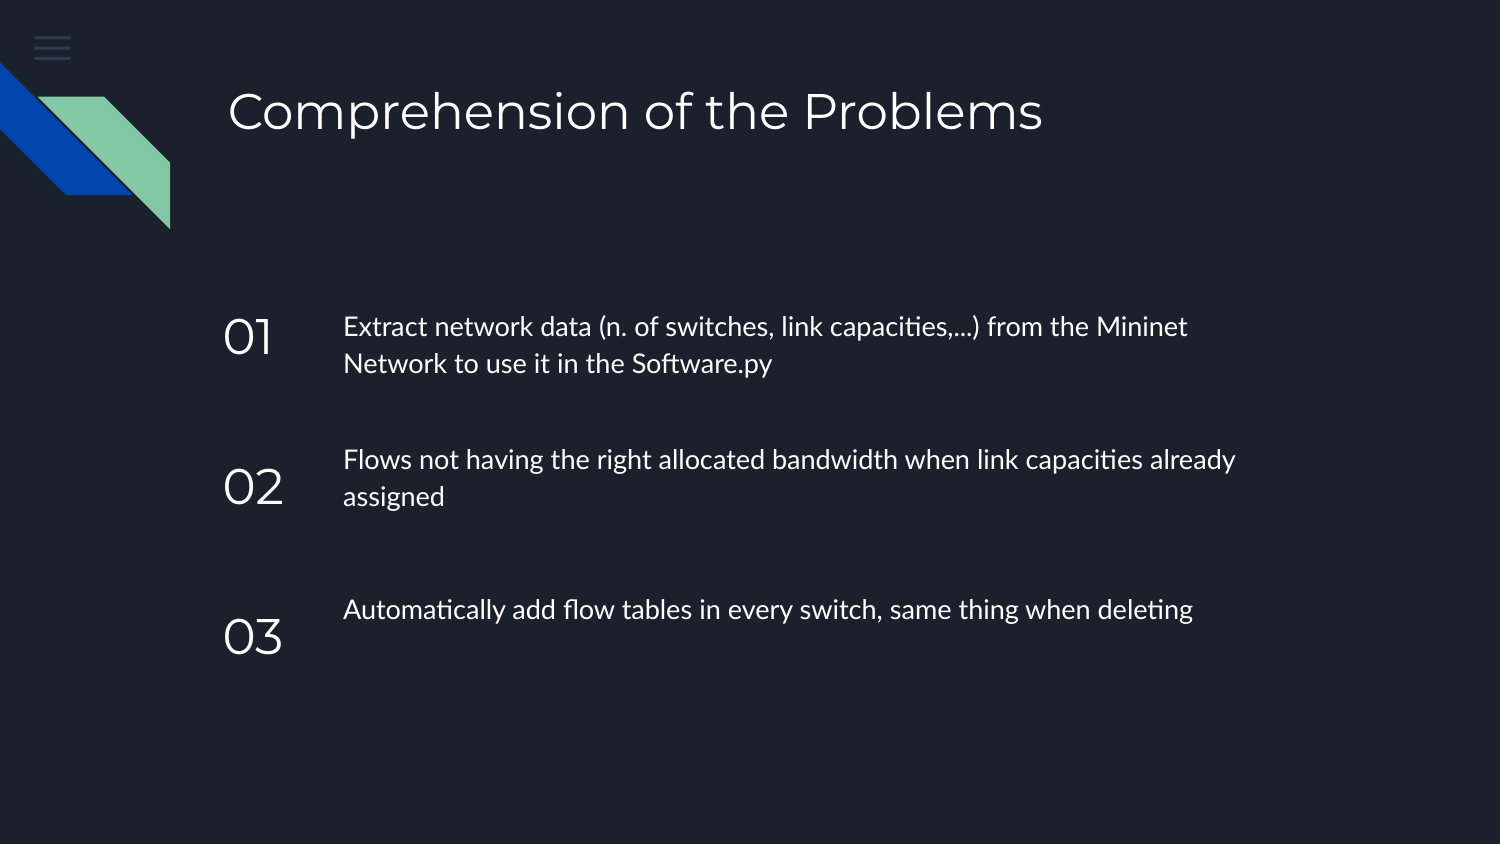

# Comprehension of the Problems
01

Extract network data (n. of switches, link capacities,...) from the Mininet Network to use it in the Software.py
Flows not having the right allocated bandwidth when link capacities already assigned
02

Automatically add flow tables in every switch, same thing when deleting
03